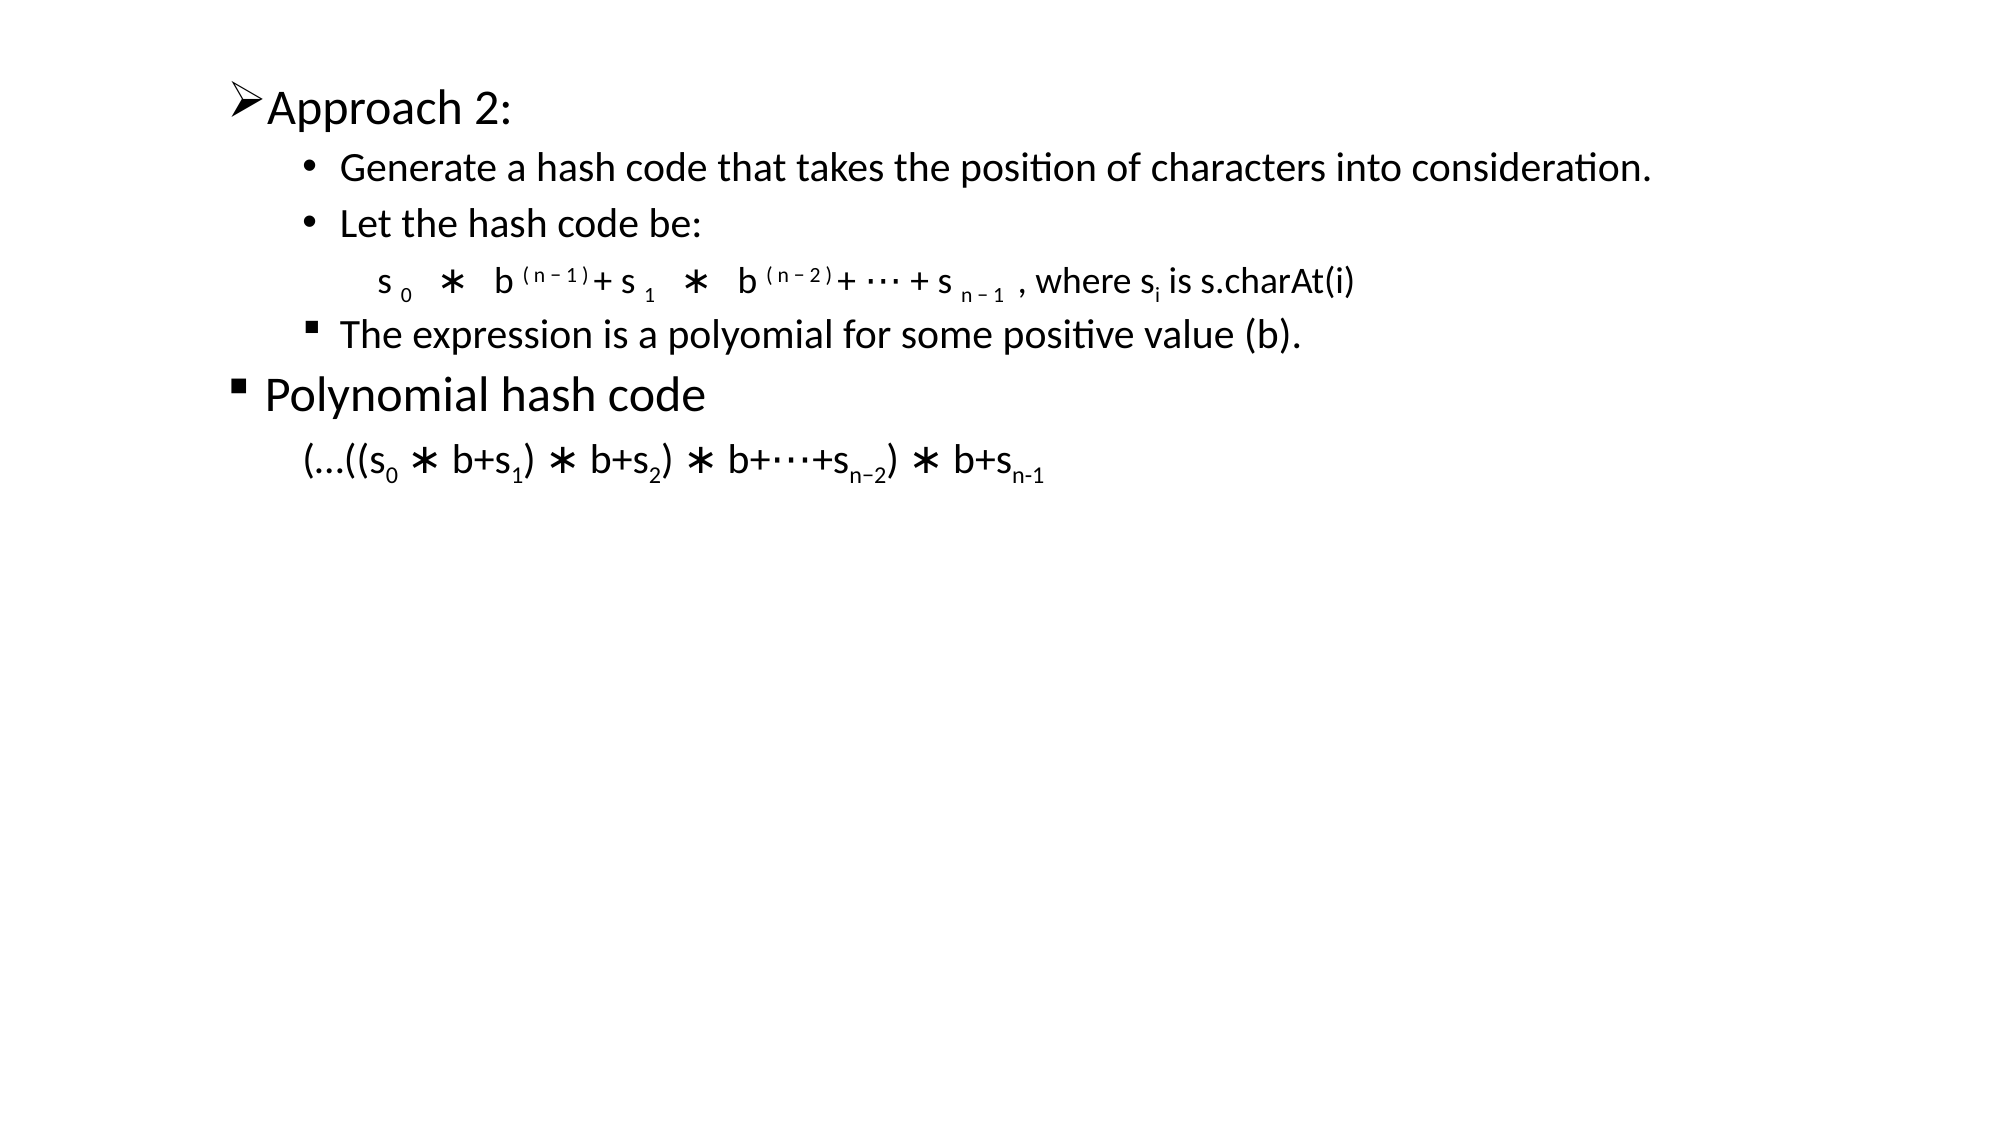

Approach 2:
Generate a hash code that takes the position of characters into consideration.
Let the hash code be:
s 0   ∗   b ( n − 1 ) + s 1   ∗   b ( n − 2 ) + ⋯ + s n − 1  , where si is s.charAt(i)
The expression is a polyomial for some positive value (b).
Polynomial hash code
(…((s0 ∗ b+s1) ∗ b+s2) ∗ b+⋯+sn−2) ∗ b+sn-1